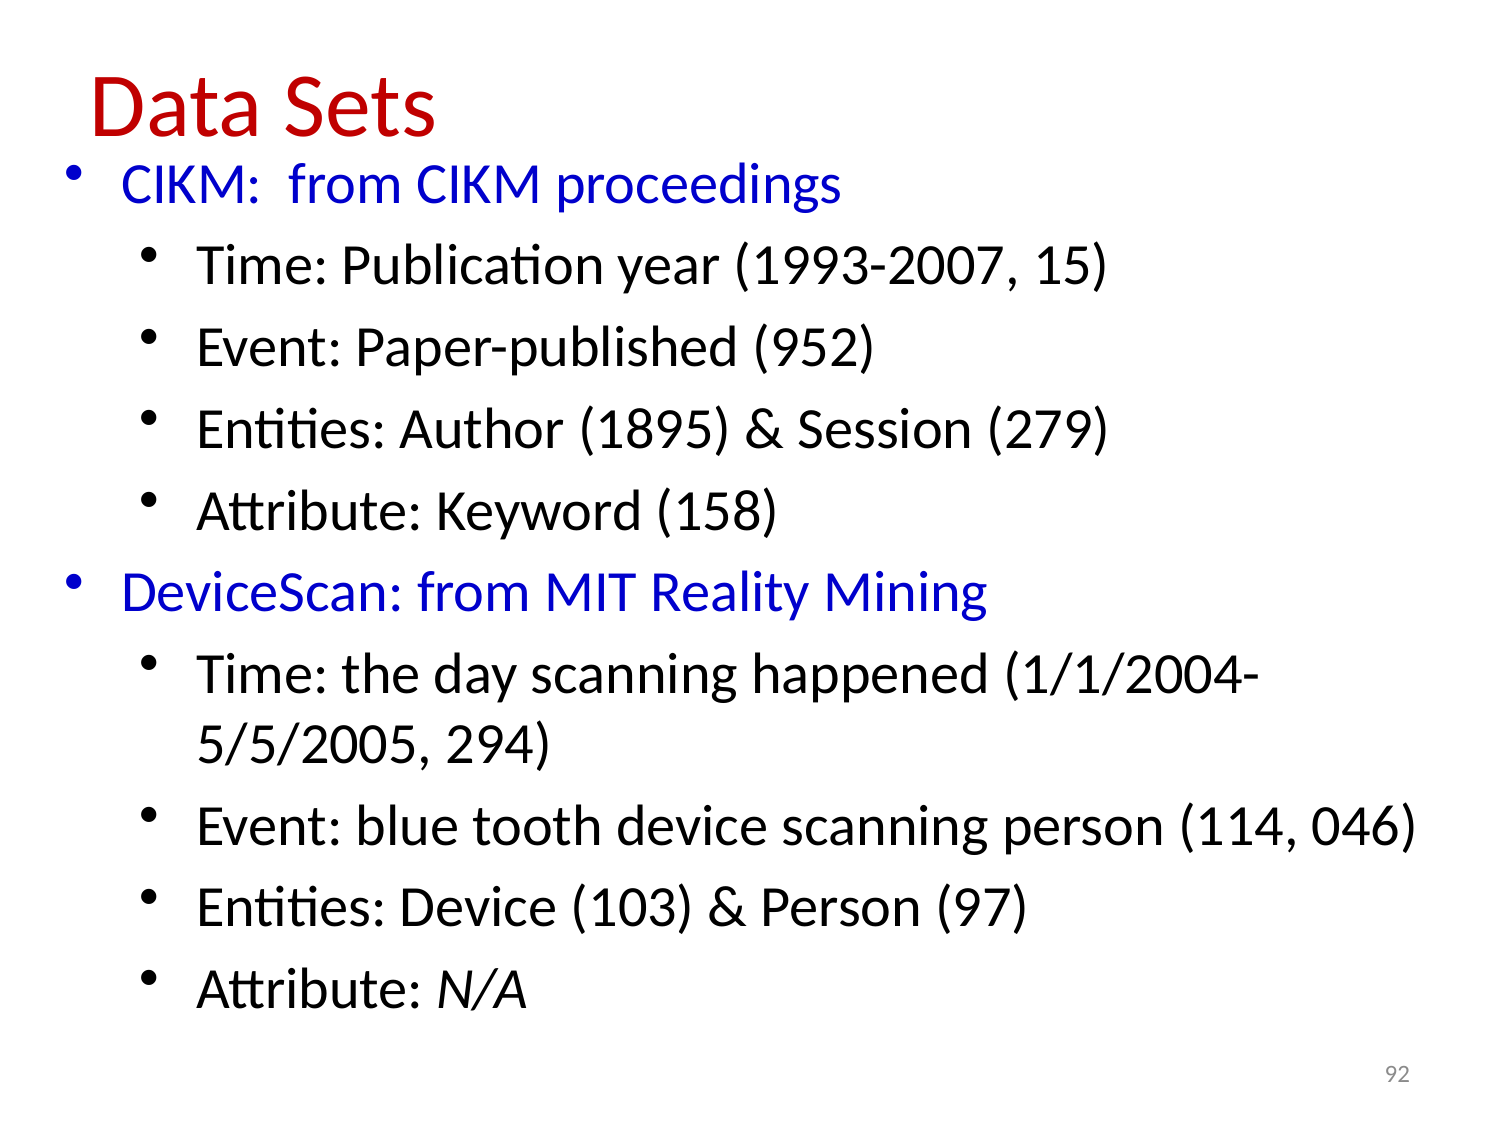

Data Sets
CIKM:  from CIKM proceedings
Time: Publication year (1993-2007, 15)
Event: Paper-published (952)
Entities: Author (1895) & Session (279)
Attribute: Keyword (158)
DeviceScan: from MIT Reality Mining
Time: the day scanning happened (1/1/2004-5/5/2005, 294)
Event: blue tooth device scanning person (114, 046)
Entities: Device (103) & Person (97)
Attribute: N/A

92